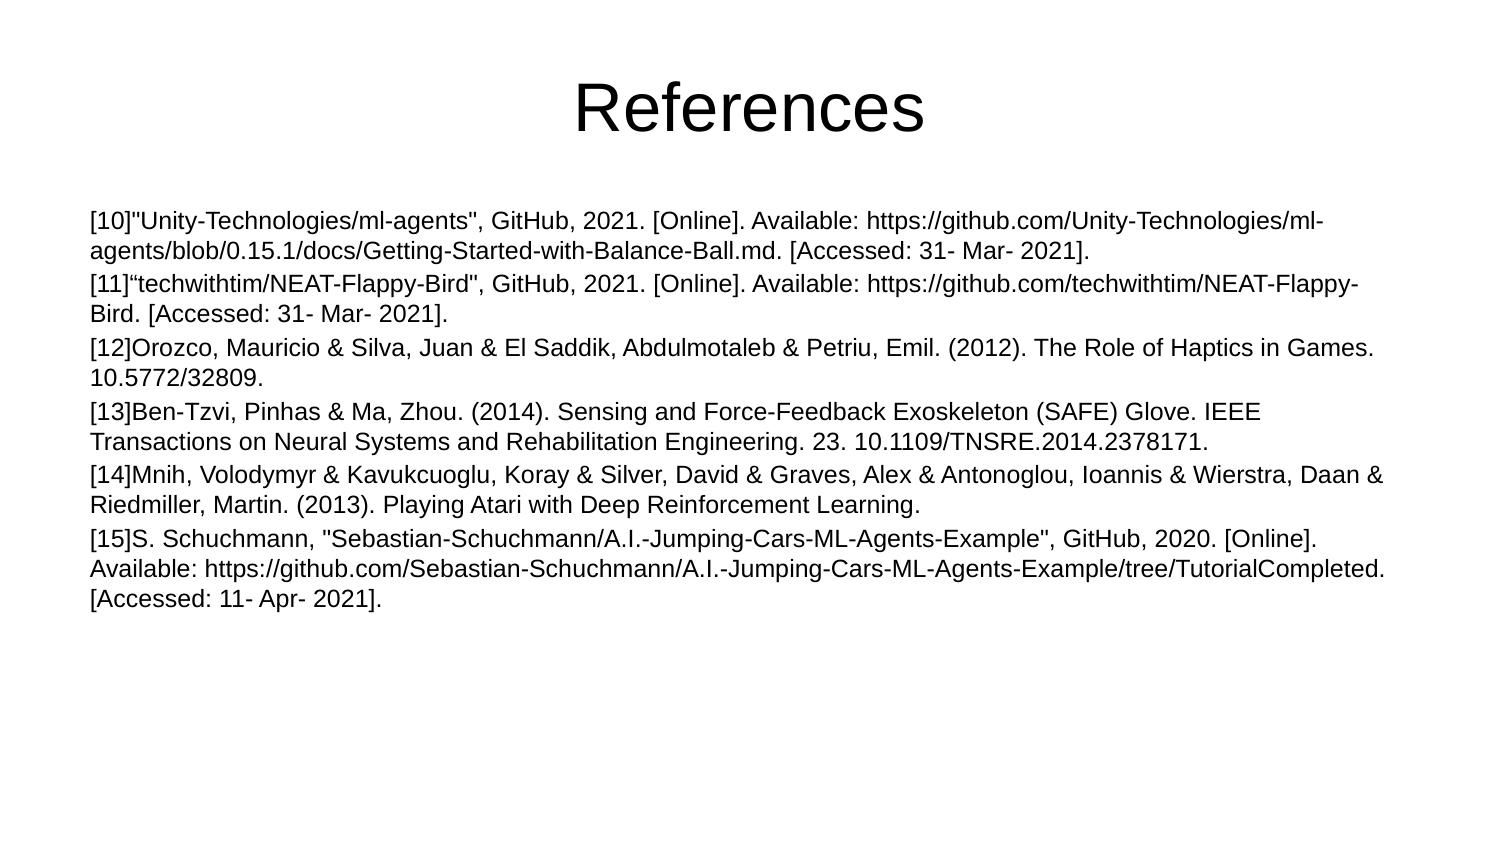

# References
[10]"Unity-Technologies/ml-agents", GitHub, 2021. [Online]. Available: https://github.com/Unity-Technologies/ml-agents/blob/0.15.1/docs/Getting-Started-with-Balance-Ball.md. [Accessed: 31- Mar- 2021].
[11]“techwithtim/NEAT-Flappy-Bird", GitHub, 2021. [Online]. Available: https://github.com/techwithtim/NEAT-Flappy-Bird. [Accessed: 31- Mar- 2021].
[12]Orozco, Mauricio & Silva, Juan & El Saddik, Abdulmotaleb & Petriu, Emil. (2012). The Role of Haptics in Games. 10.5772/32809.
[13]Ben-Tzvi, Pinhas & Ma, Zhou. (2014). Sensing and Force-Feedback Exoskeleton (SAFE) Glove. IEEE Transactions on Neural Systems and Rehabilitation Engineering. 23. 10.1109/TNSRE.2014.2378171.
[14]Mnih, Volodymyr & Kavukcuoglu, Koray & Silver, David & Graves, Alex & Antonoglou, Ioannis & Wierstra, Daan & Riedmiller, Martin. (2013). Playing Atari with Deep Reinforcement Learning.
[15]S. Schuchmann, "Sebastian-Schuchmann/A.I.-Jumping-Cars-ML-Agents-Example", GitHub, 2020. [Online]. Available: https://github.com/Sebastian-Schuchmann/A.I.-Jumping-Cars-ML-Agents-Example/tree/TutorialCompleted. [Accessed: 11- Apr- 2021].